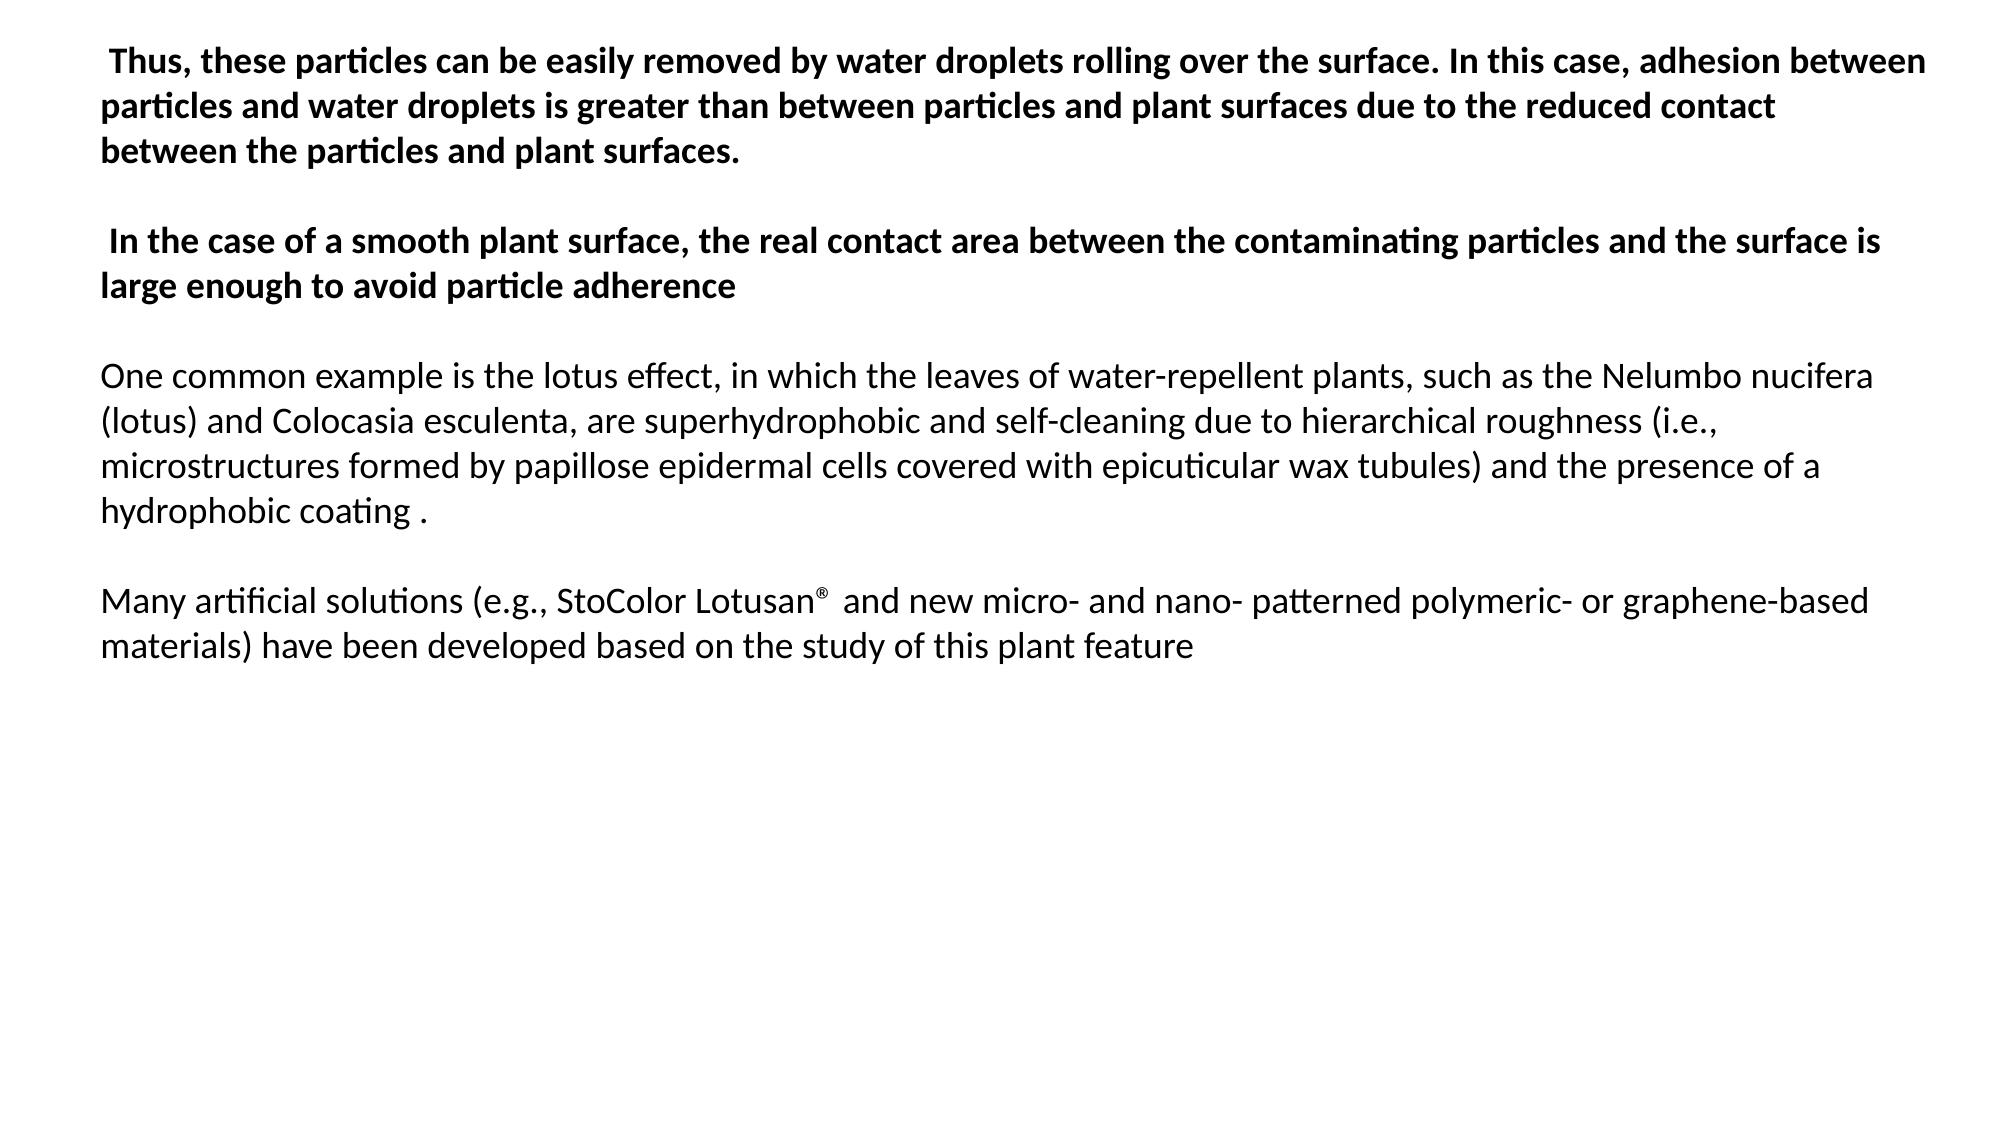

Thus, these particles can be easily removed by water droplets rolling over the surface. In this case, adhesion between particles and water droplets is greater than between particles and plant surfaces due to the reduced contact
between the particles and plant surfaces.

 In the case of a smooth plant surface, the real contact area between the contaminating particles and the surface is large enough to avoid particle adherence

One common example is the lotus effect, in which the leaves of water-repellent plants, such as the Nelumbo nucifera (lotus) and Colocasia esculenta, are superhydrophobic and self-cleaning due to hierarchical roughness (i.e., microstructures formed by papillose epidermal cells covered with epicuticular wax tubules) and the presence of a hydrophobic coating .

Many artificial solutions (e.g., StoColor Lotusan® and new micro- and nano- patterned polymeric- or graphene-based materials) have been developed based on the study of this plant feature